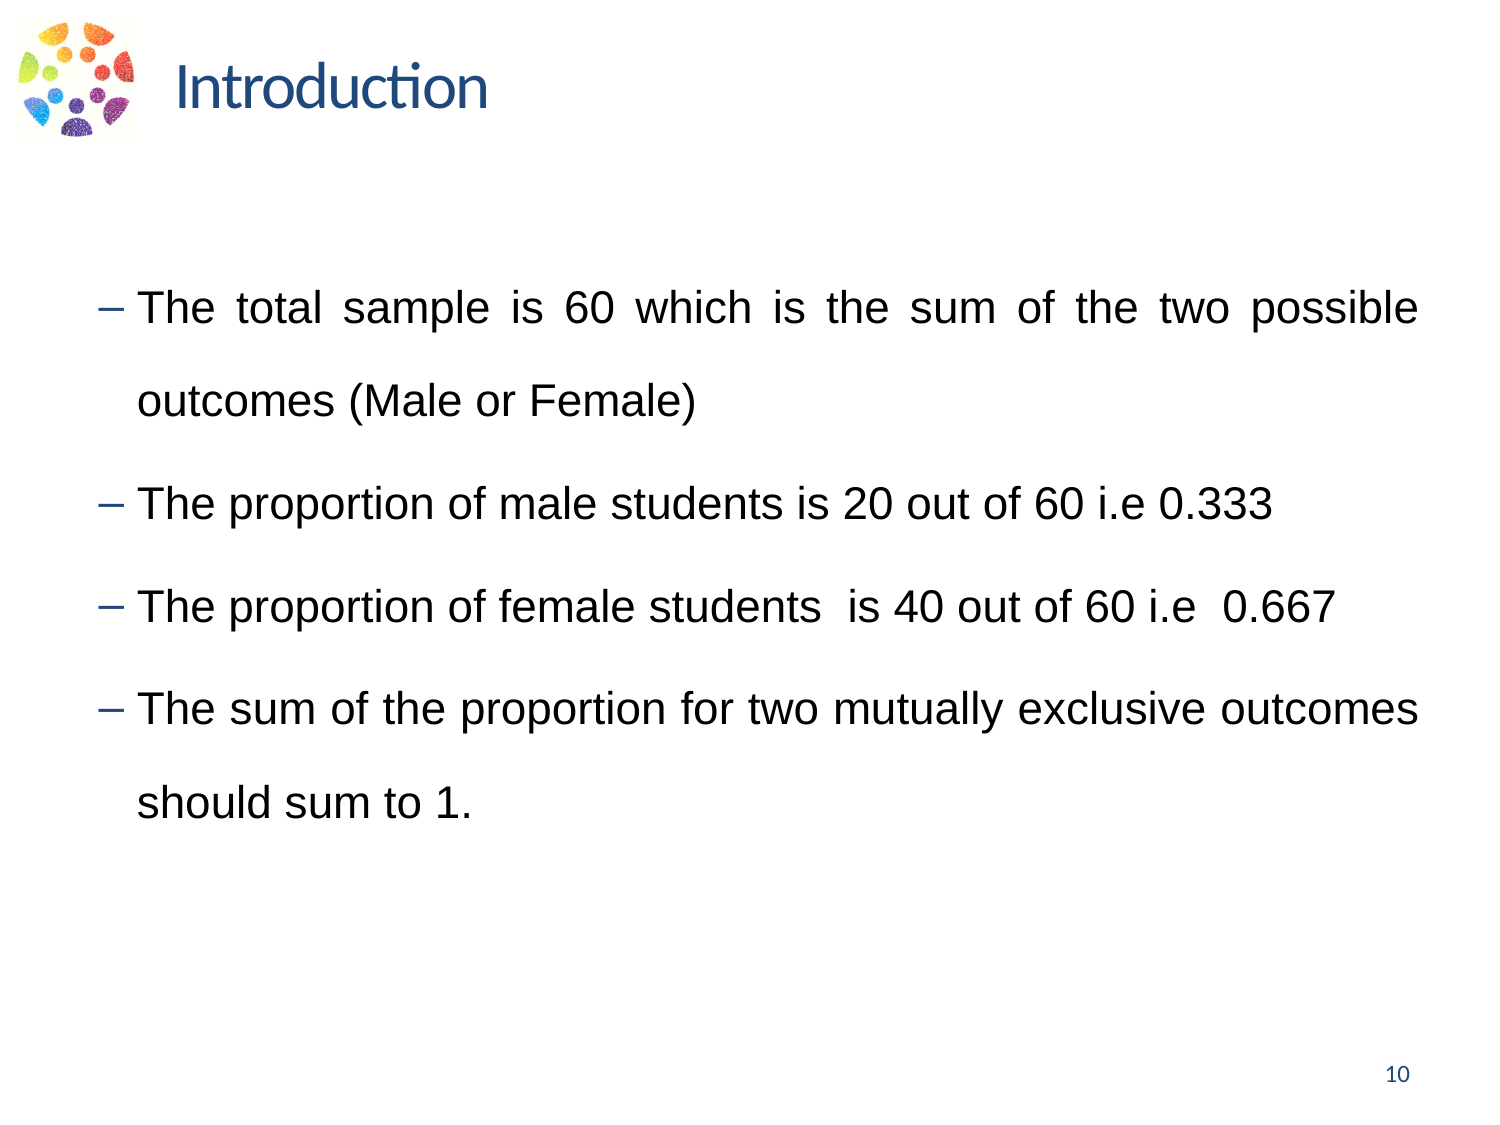

Introduction
The total sample is 60 which is the sum of the two possible outcomes (Male or Female)
The proportion of male students is 20 out of 60 i.e 0.333
The proportion of female students  is 40 out of 60 i.e  0.667
The sum of the proportion for two mutually exclusive outcomes should sum to 1.

10